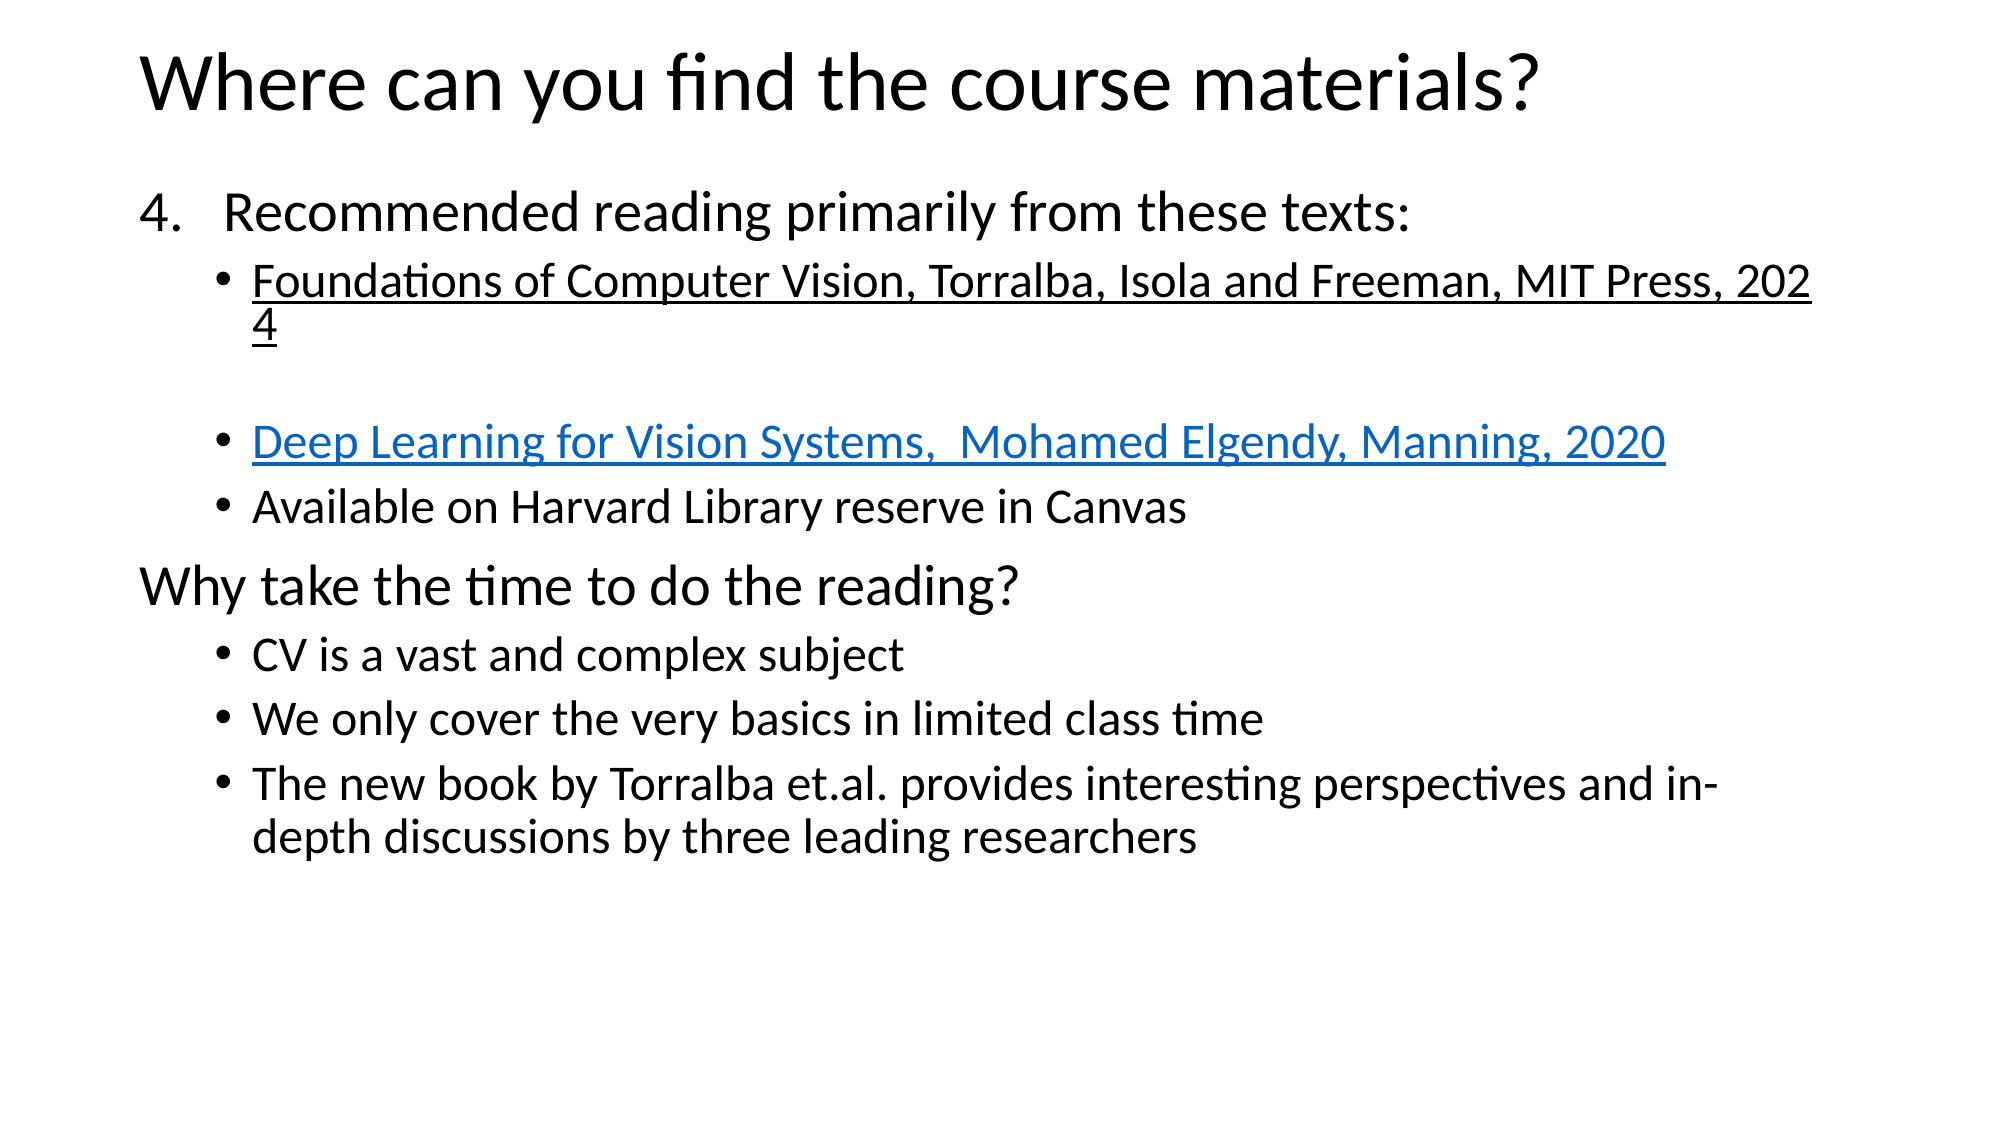

Where can you find the course materials?
Recommended reading primarily from these texts:
Foundations of Computer Vision, Torralba, Isola and Freeman, MIT Press, 2024
Deep Learning for Vision Systems,  Mohamed Elgendy, Manning, 2020
Available on Harvard Library reserve in Canvas
Why take the time to do the reading?
CV is a vast and complex subject
We only cover the very basics in limited class time
The new book by Torralba et.al. provides interesting perspectives and in-depth discussions by three leading researchers